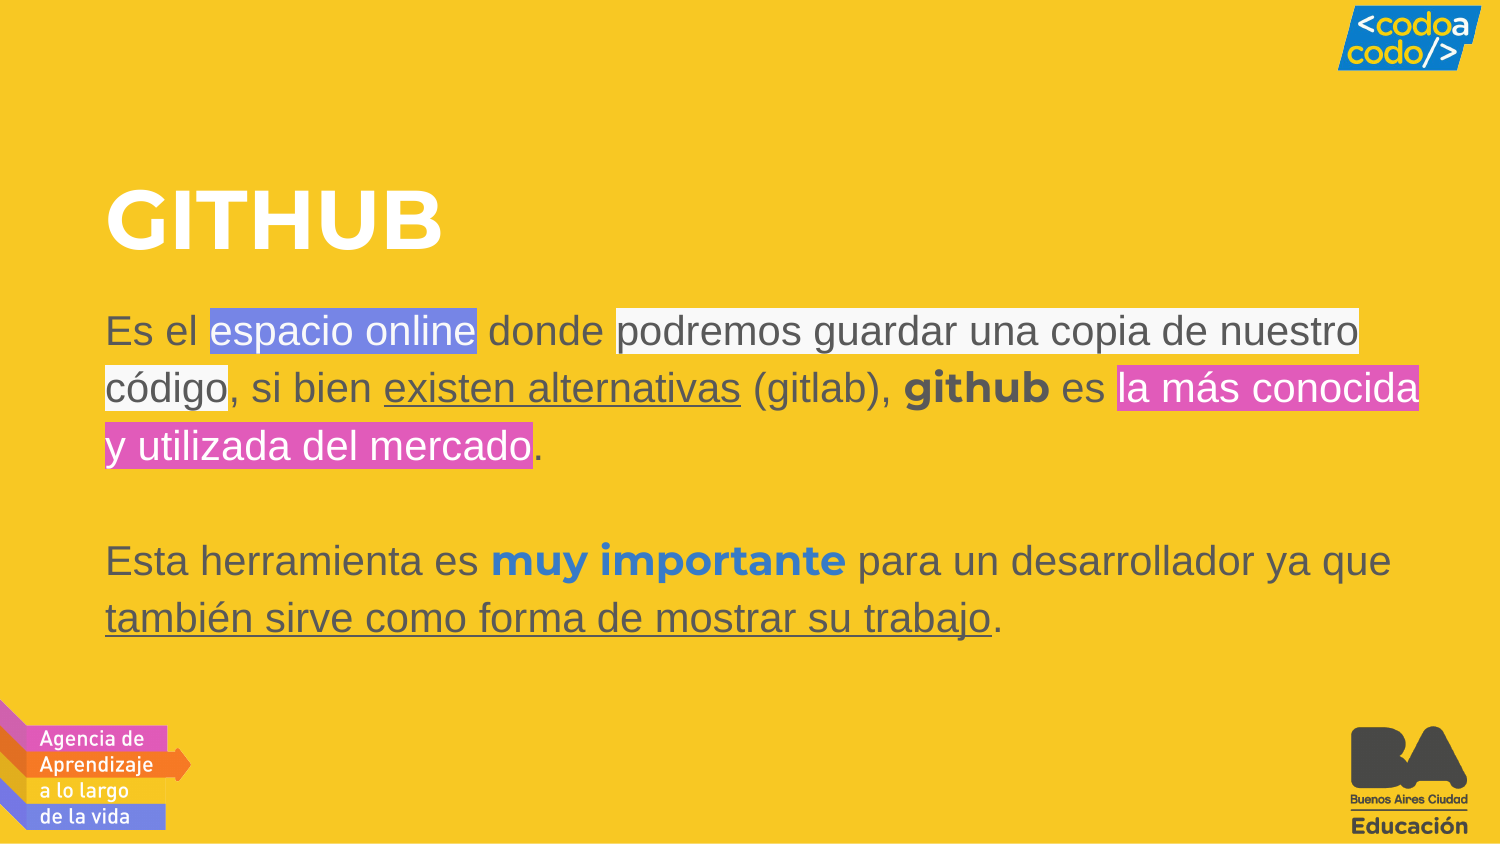

# GITHUB
Es el espacio online donde podremos guardar una copia de nuestro código, si bien existen alternativas (gitlab), github es la más conocida y utilizada del mercado.

Esta herramienta es muy importante para un desarrollador ya que también sirve como forma de mostrar su trabajo.